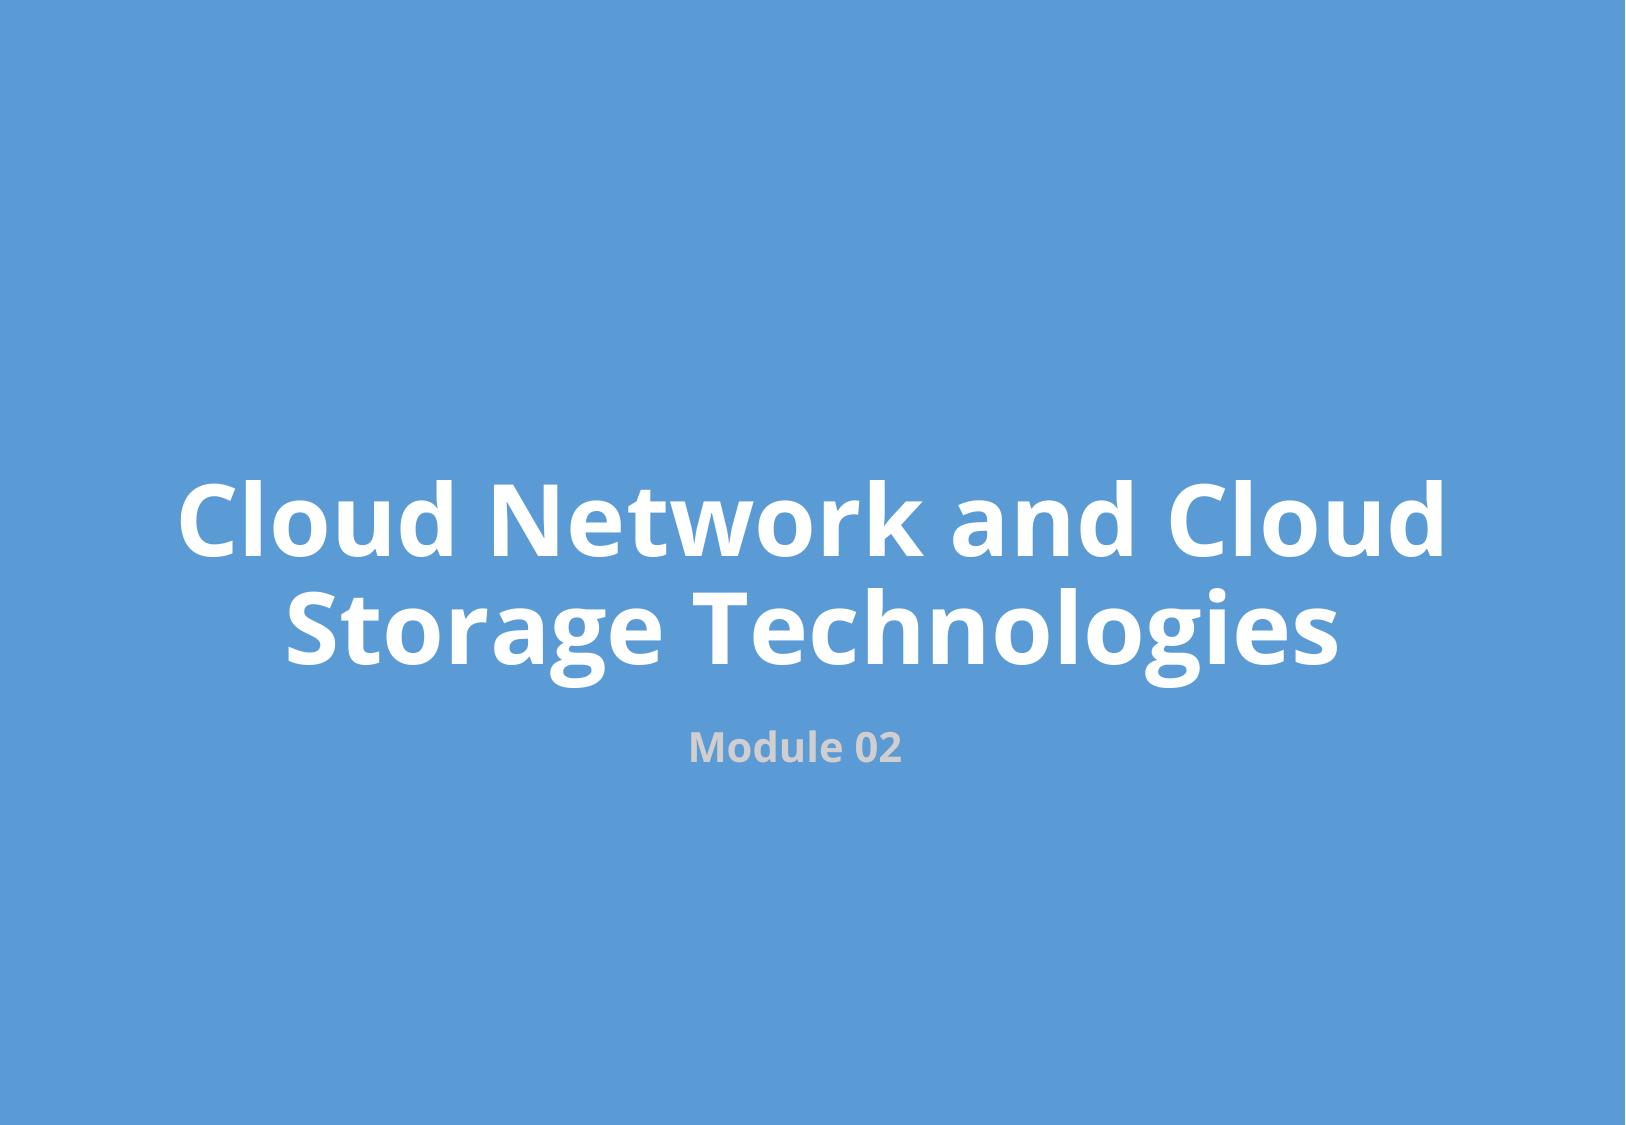

Cloud Network and Cloud Storage Technologies
Module 02